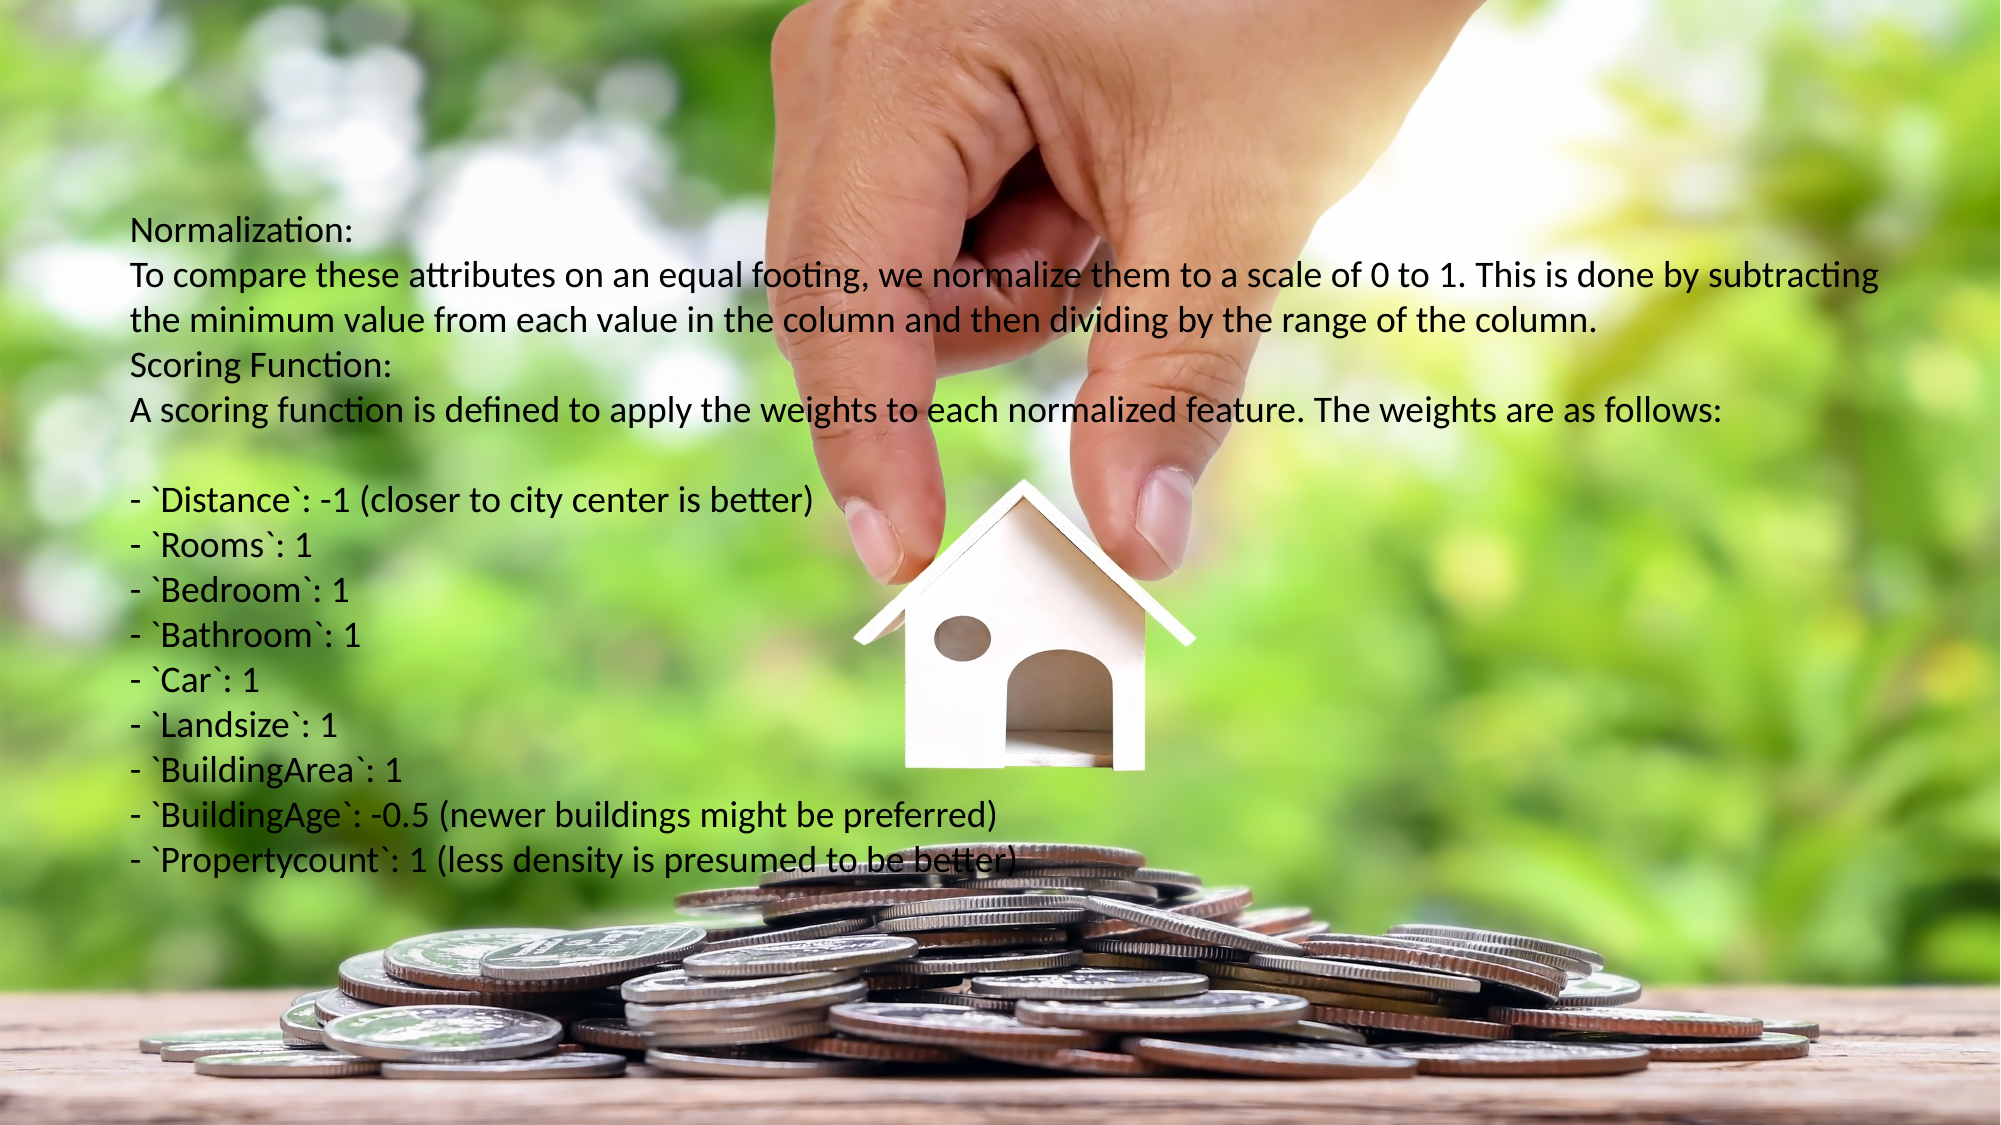

Normalization:
To compare these attributes on an equal footing, we normalize them to a scale of 0 to 1. This is done by subtracting the minimum value from each value in the column and then dividing by the range of the column.
Scoring Function:
A scoring function is defined to apply the weights to each normalized feature. The weights are as follows:

- `Distance`: -1 (closer to city center is better)
- `Rooms`: 1
- `Bedroom`: 1
- `Bathroom`: 1
- `Car`: 1
- `Landsize`: 1
- `BuildingArea`: 1
- `BuildingAge`: -0.5 (newer buildings might be preferred)
- `Propertycount`: 1 (less density is presumed to be better)